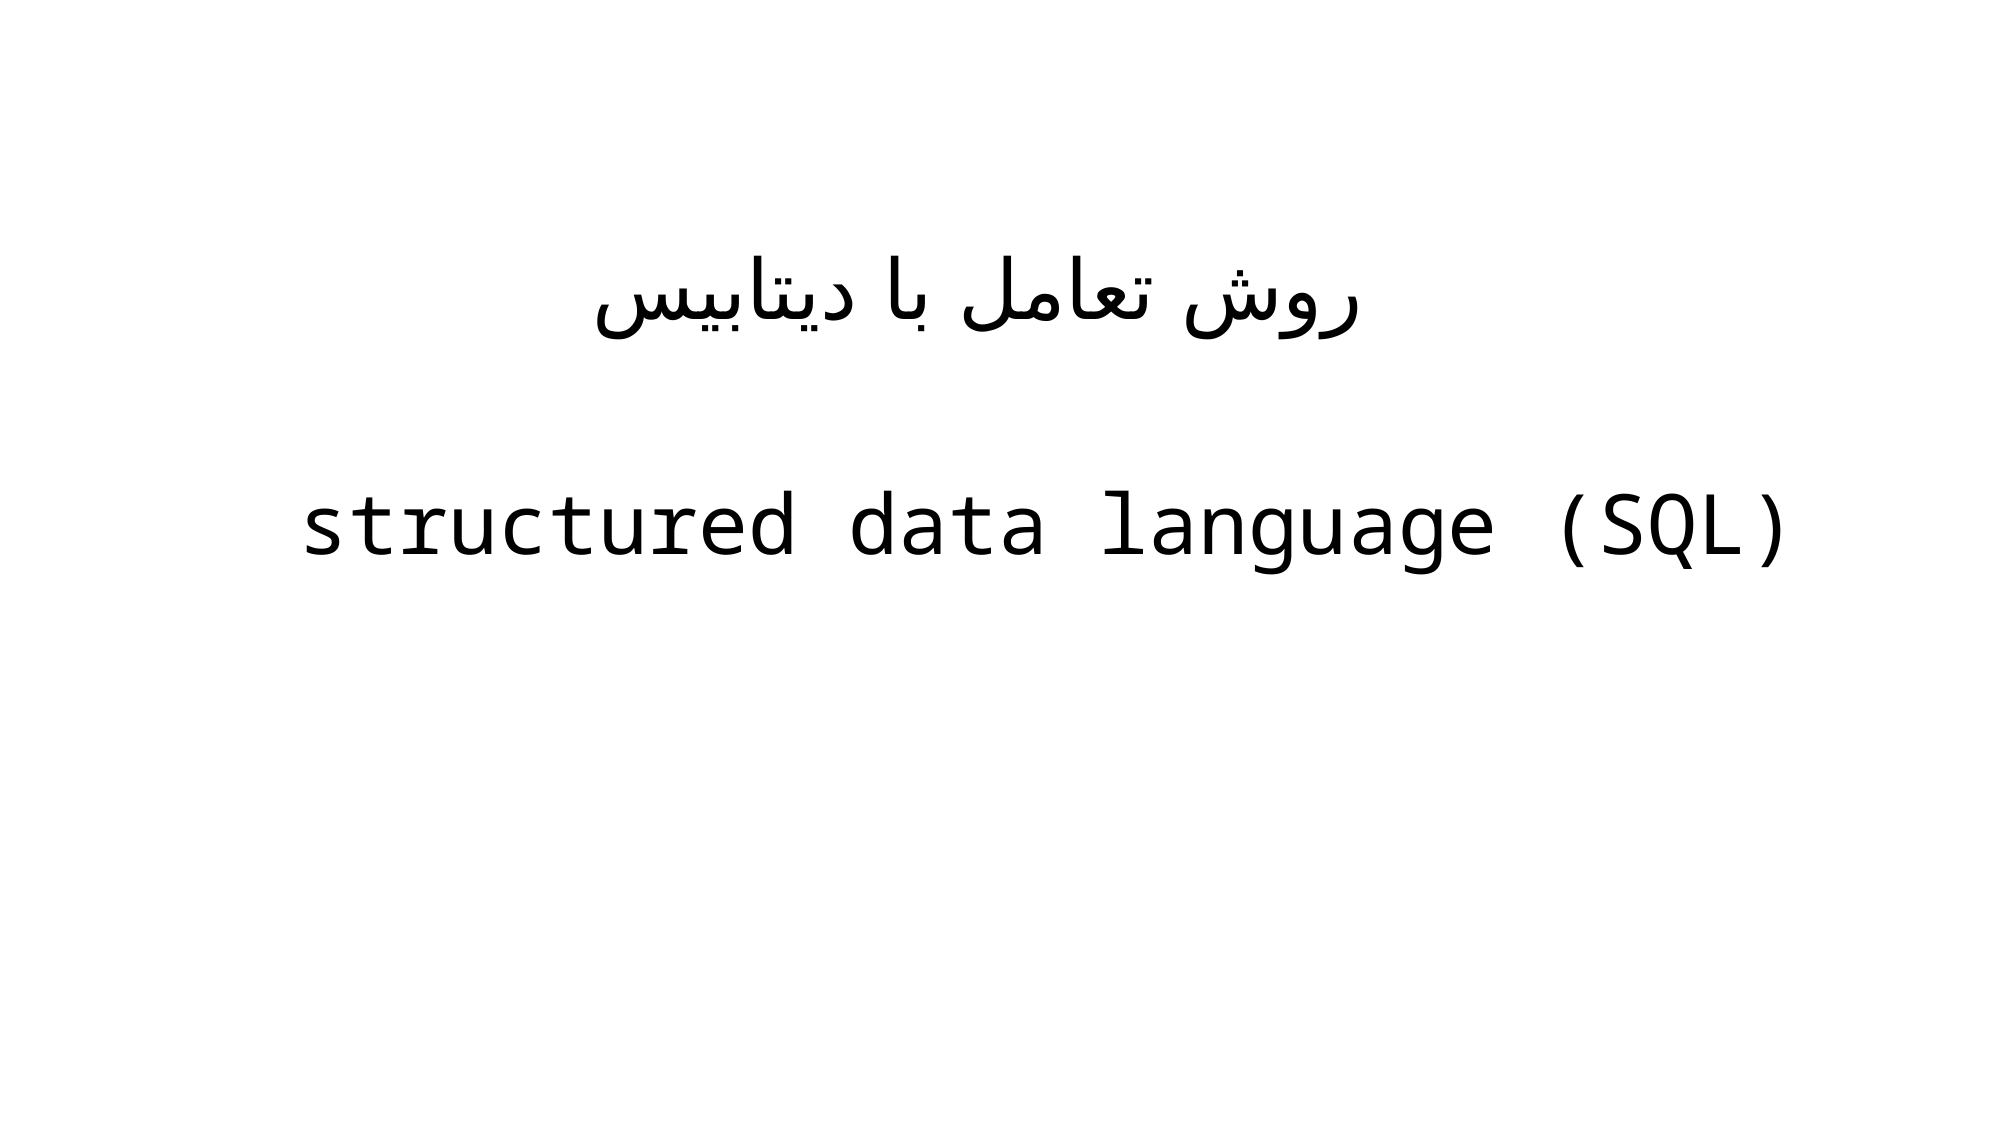

روش تعامل با دیتابیس
structured data language (SQL)